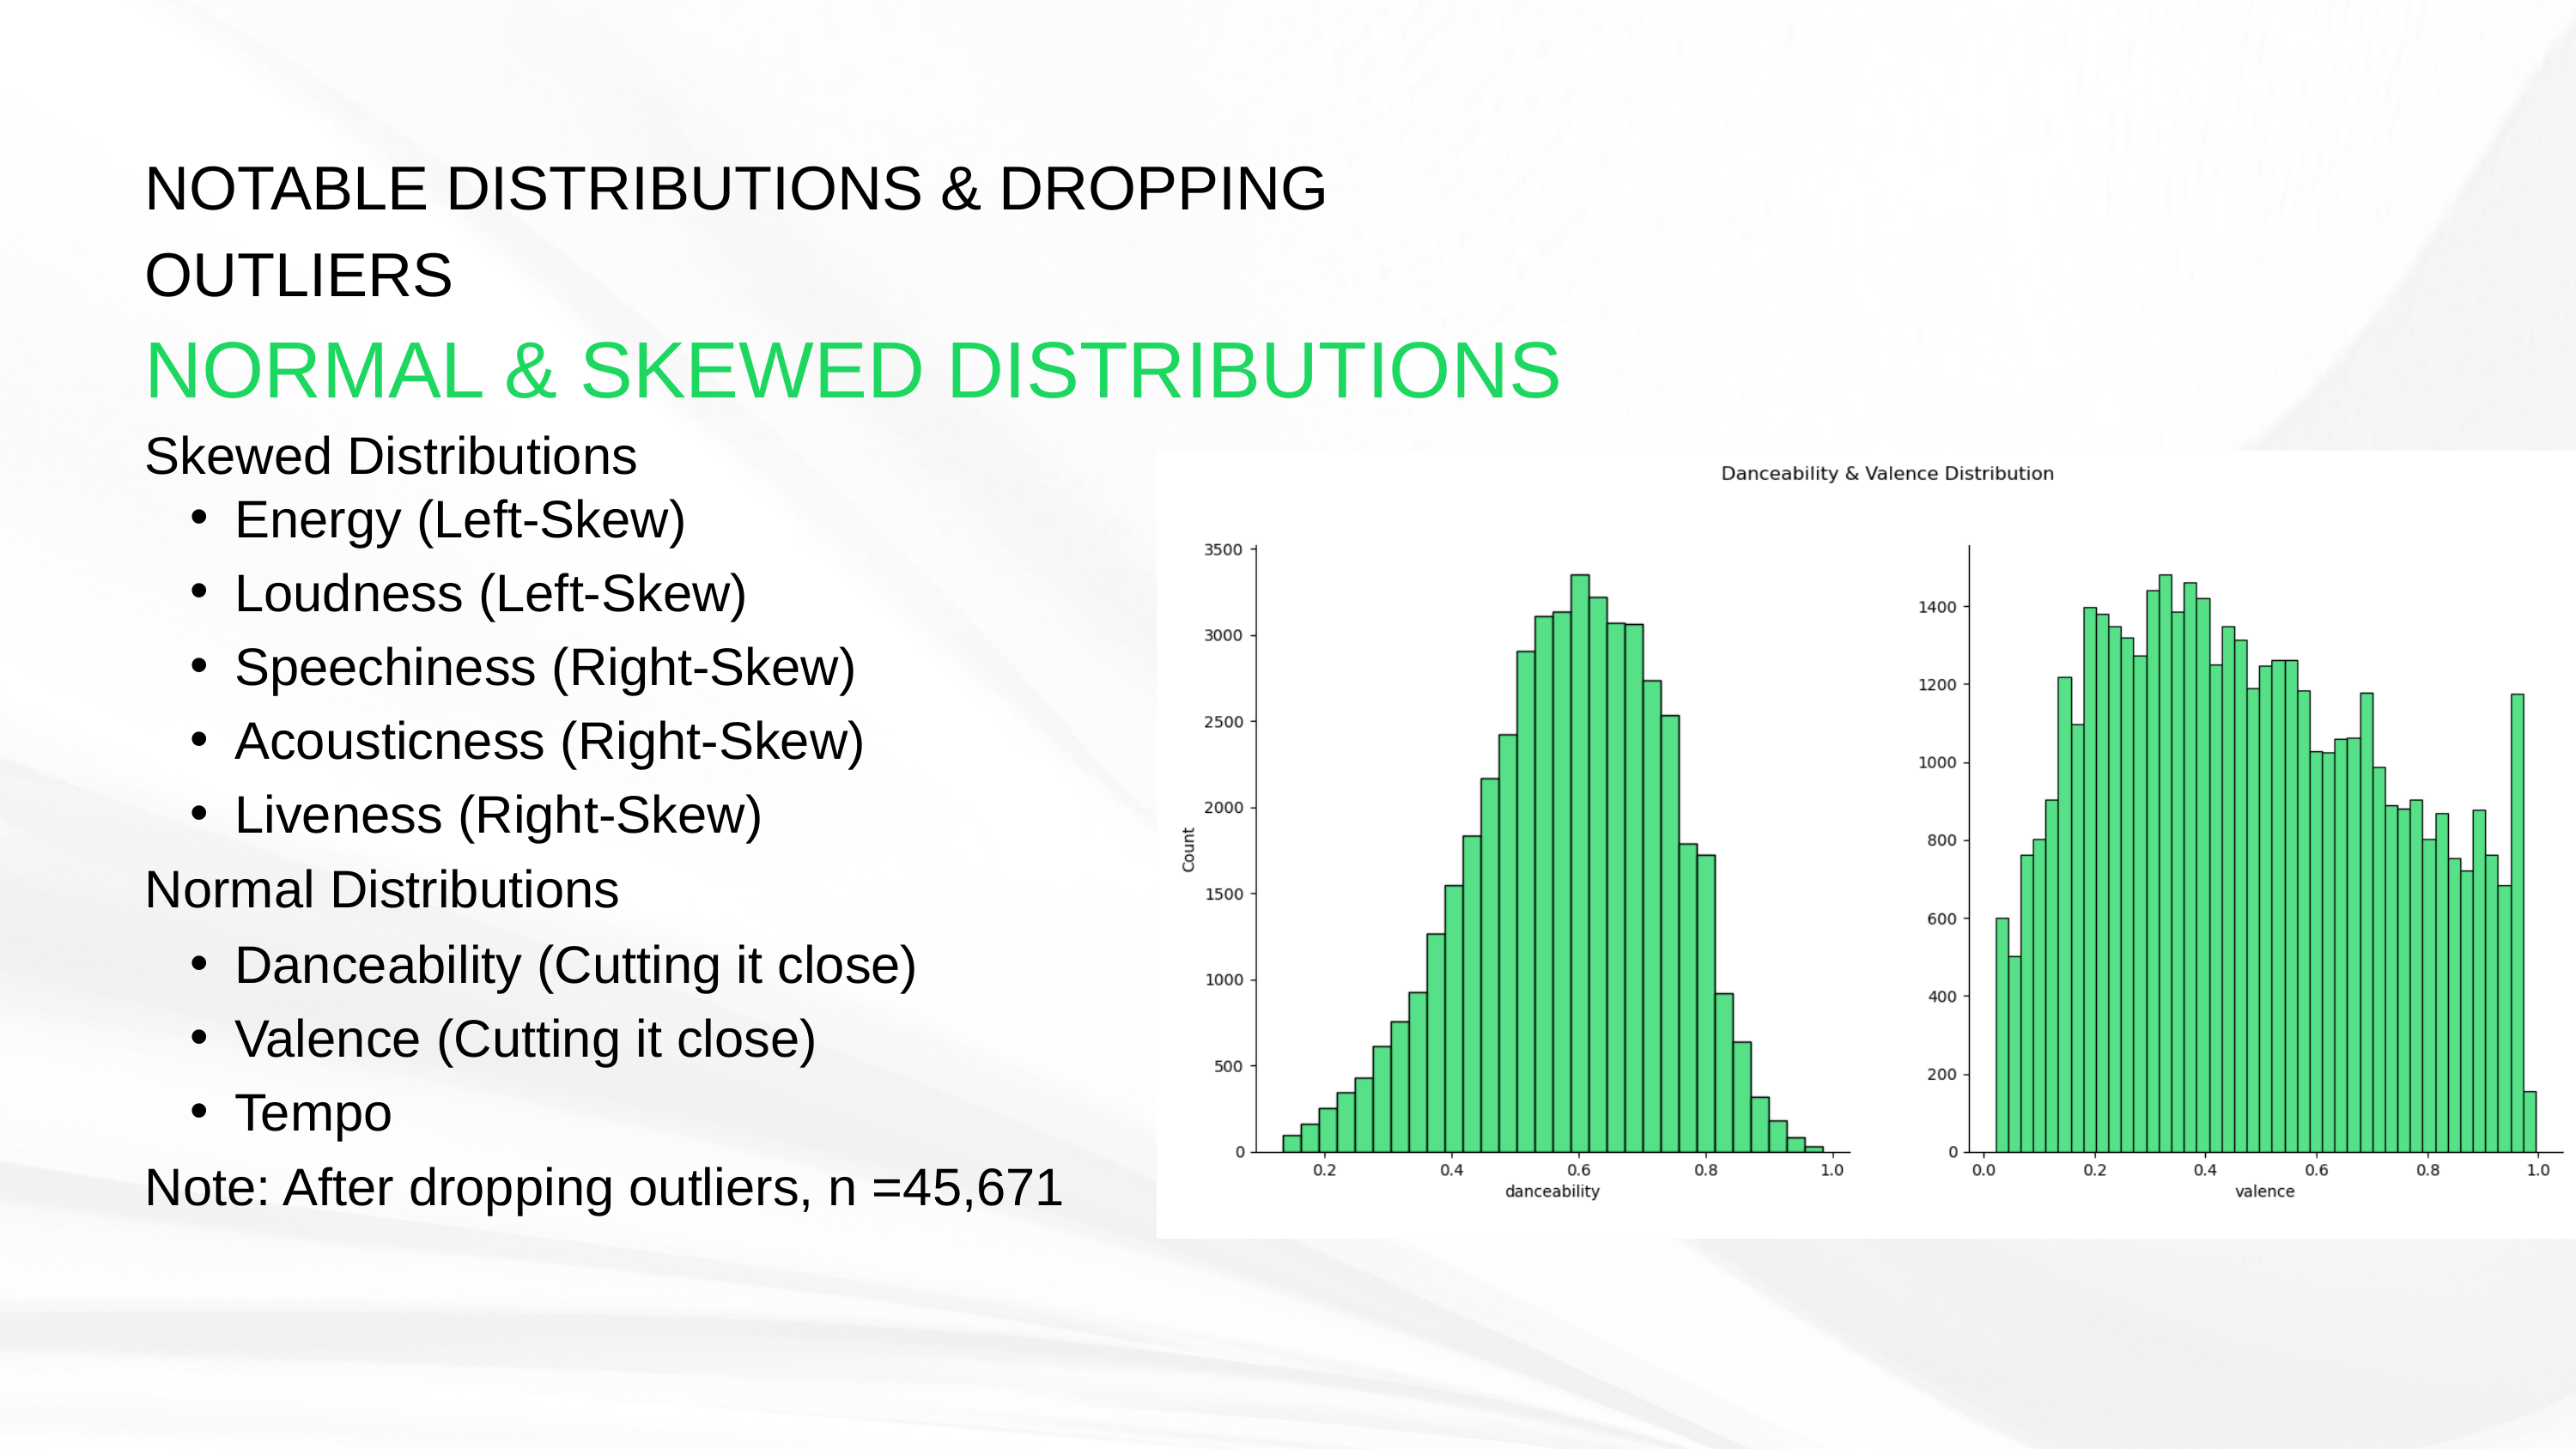

NOTABLE DISTRIBUTIONS & DROPPING OUTLIERS
NORMAL & SKEWED DISTRIBUTIONS
Skewed Distributions

Energy (Left-Skew)
Loudness (Left-Skew)
Speechiness (Right-Skew)
Acousticness (Right-Skew)
Liveness (Right-Skew)
Normal Distributions
Danceability (Cutting it close)
Valence (Cutting it close)
Tempo
Note: After dropping outliers, n =45,671